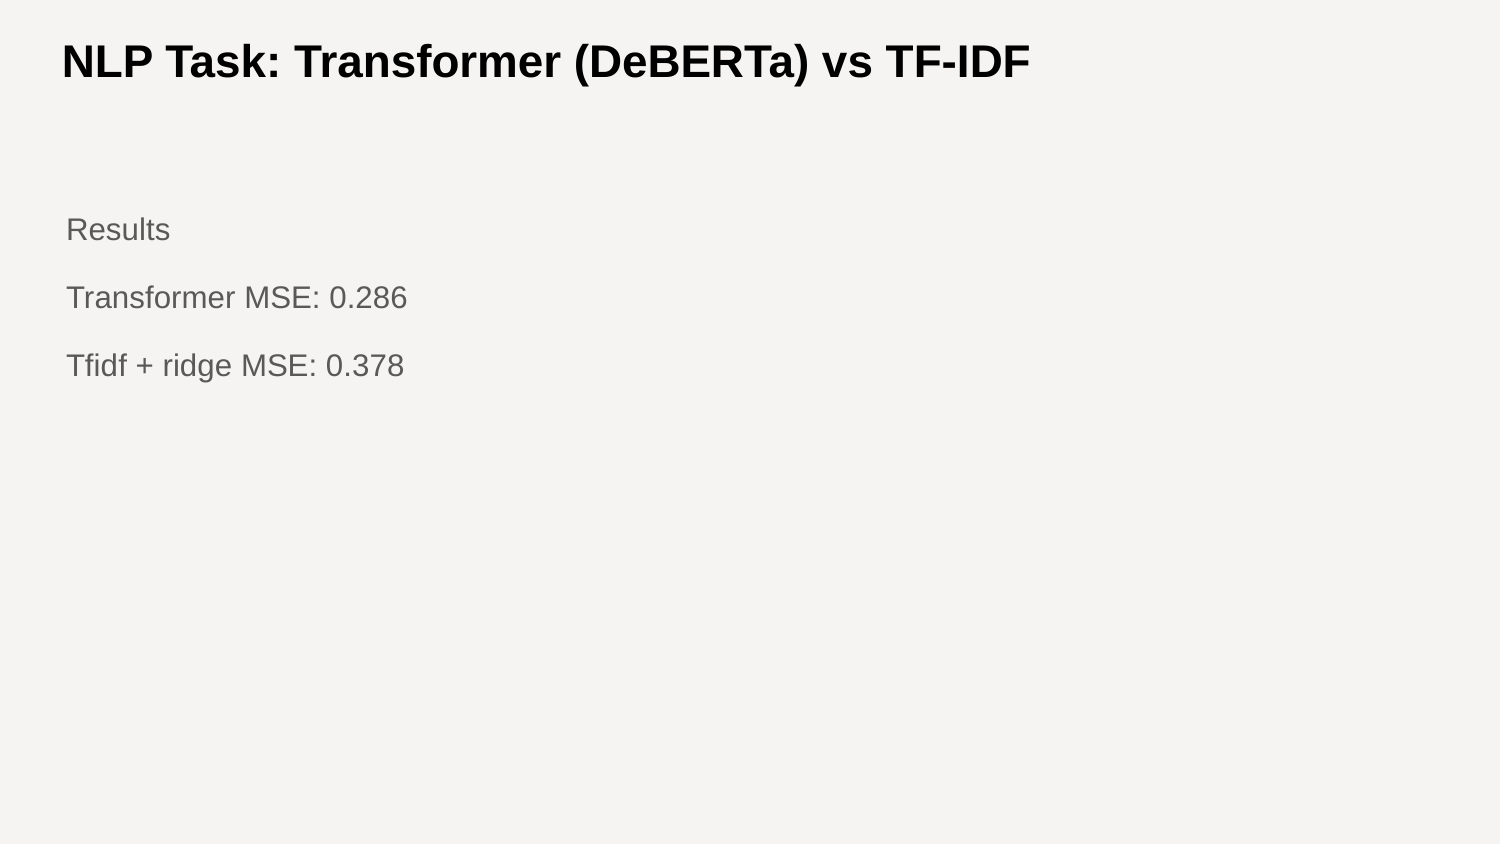

NLP Task: Transformer (DeBERTa) vs TF-IDF
Results
Transformer MSE: 0.286
Tfidf + ridge MSE: 0.378